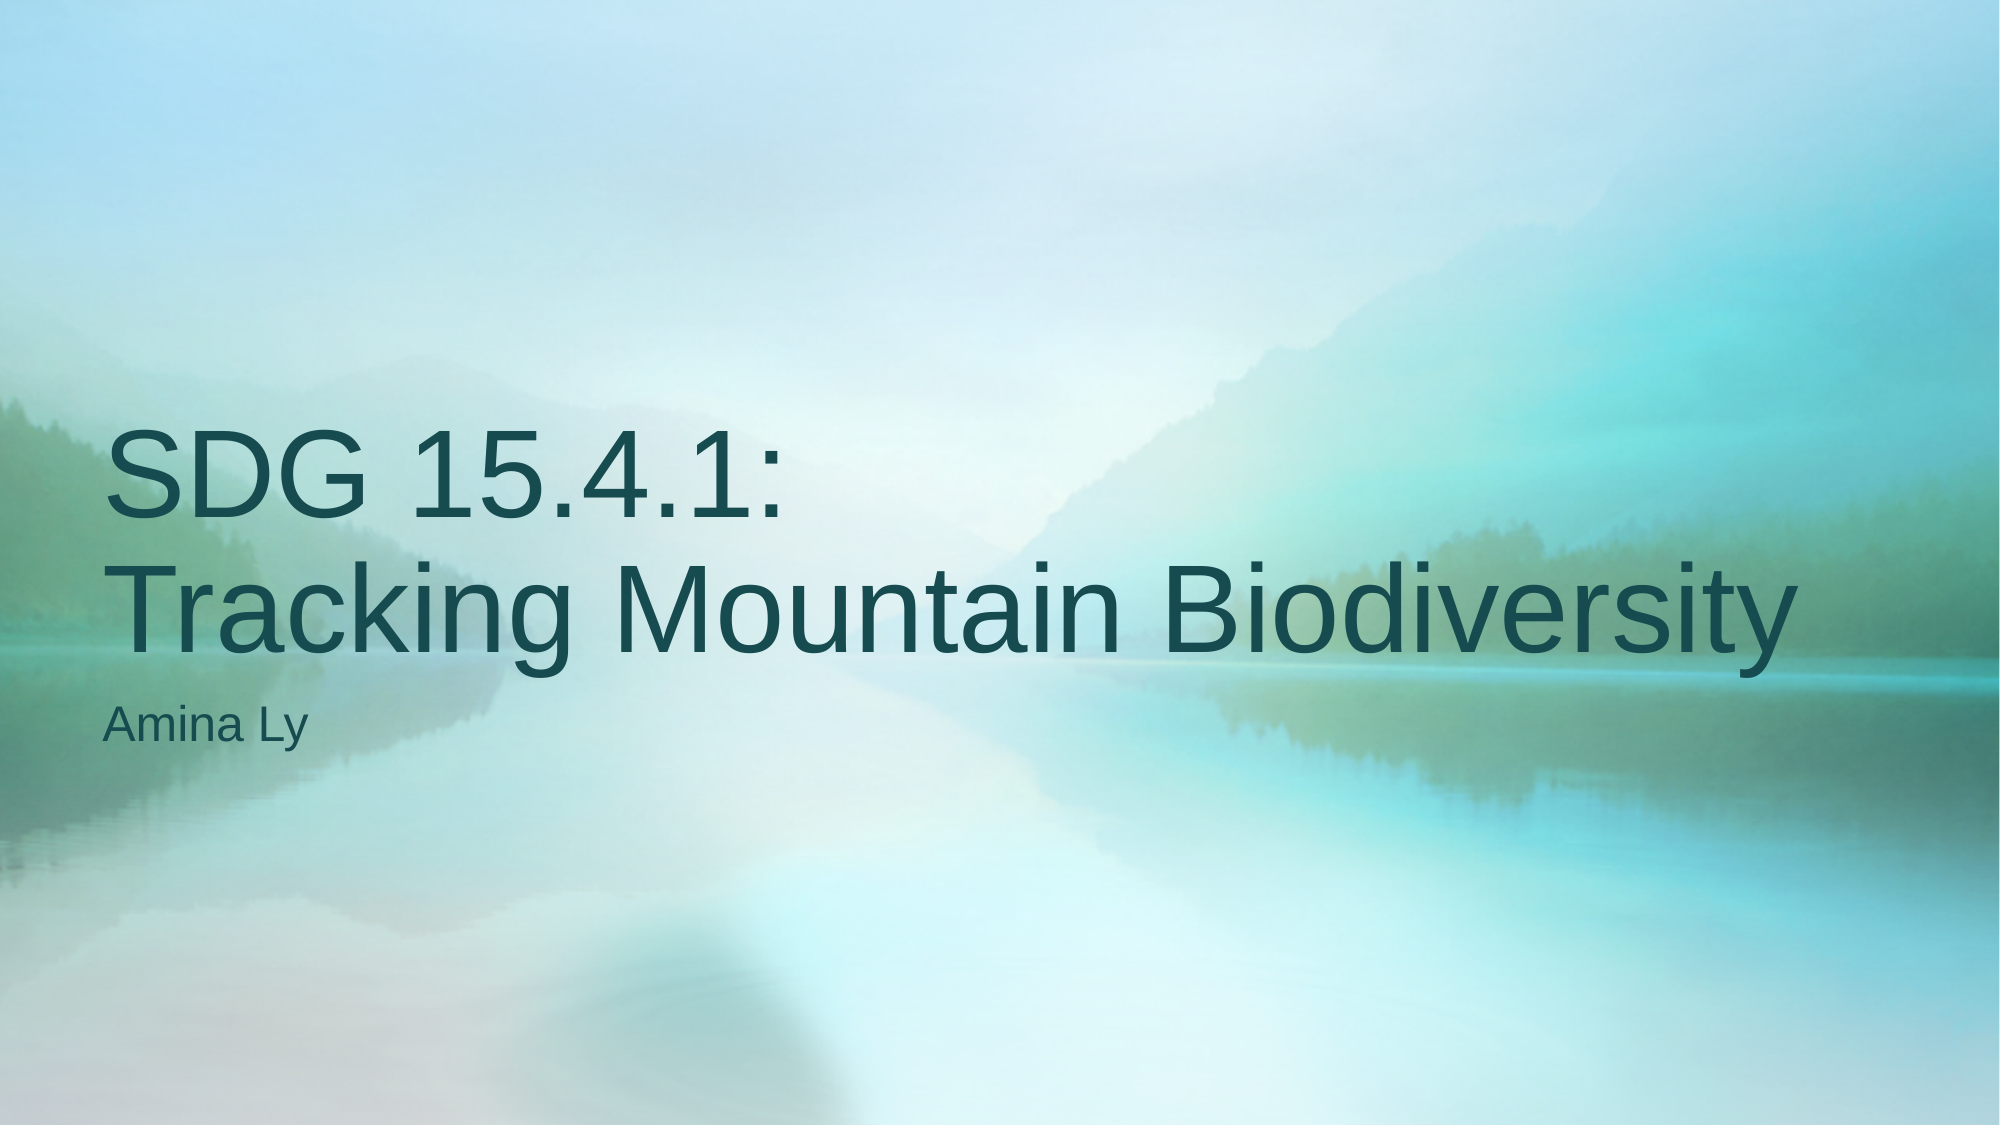

# SDG 15.4.1: Tracking Mountain Biodiversity
Amina Ly